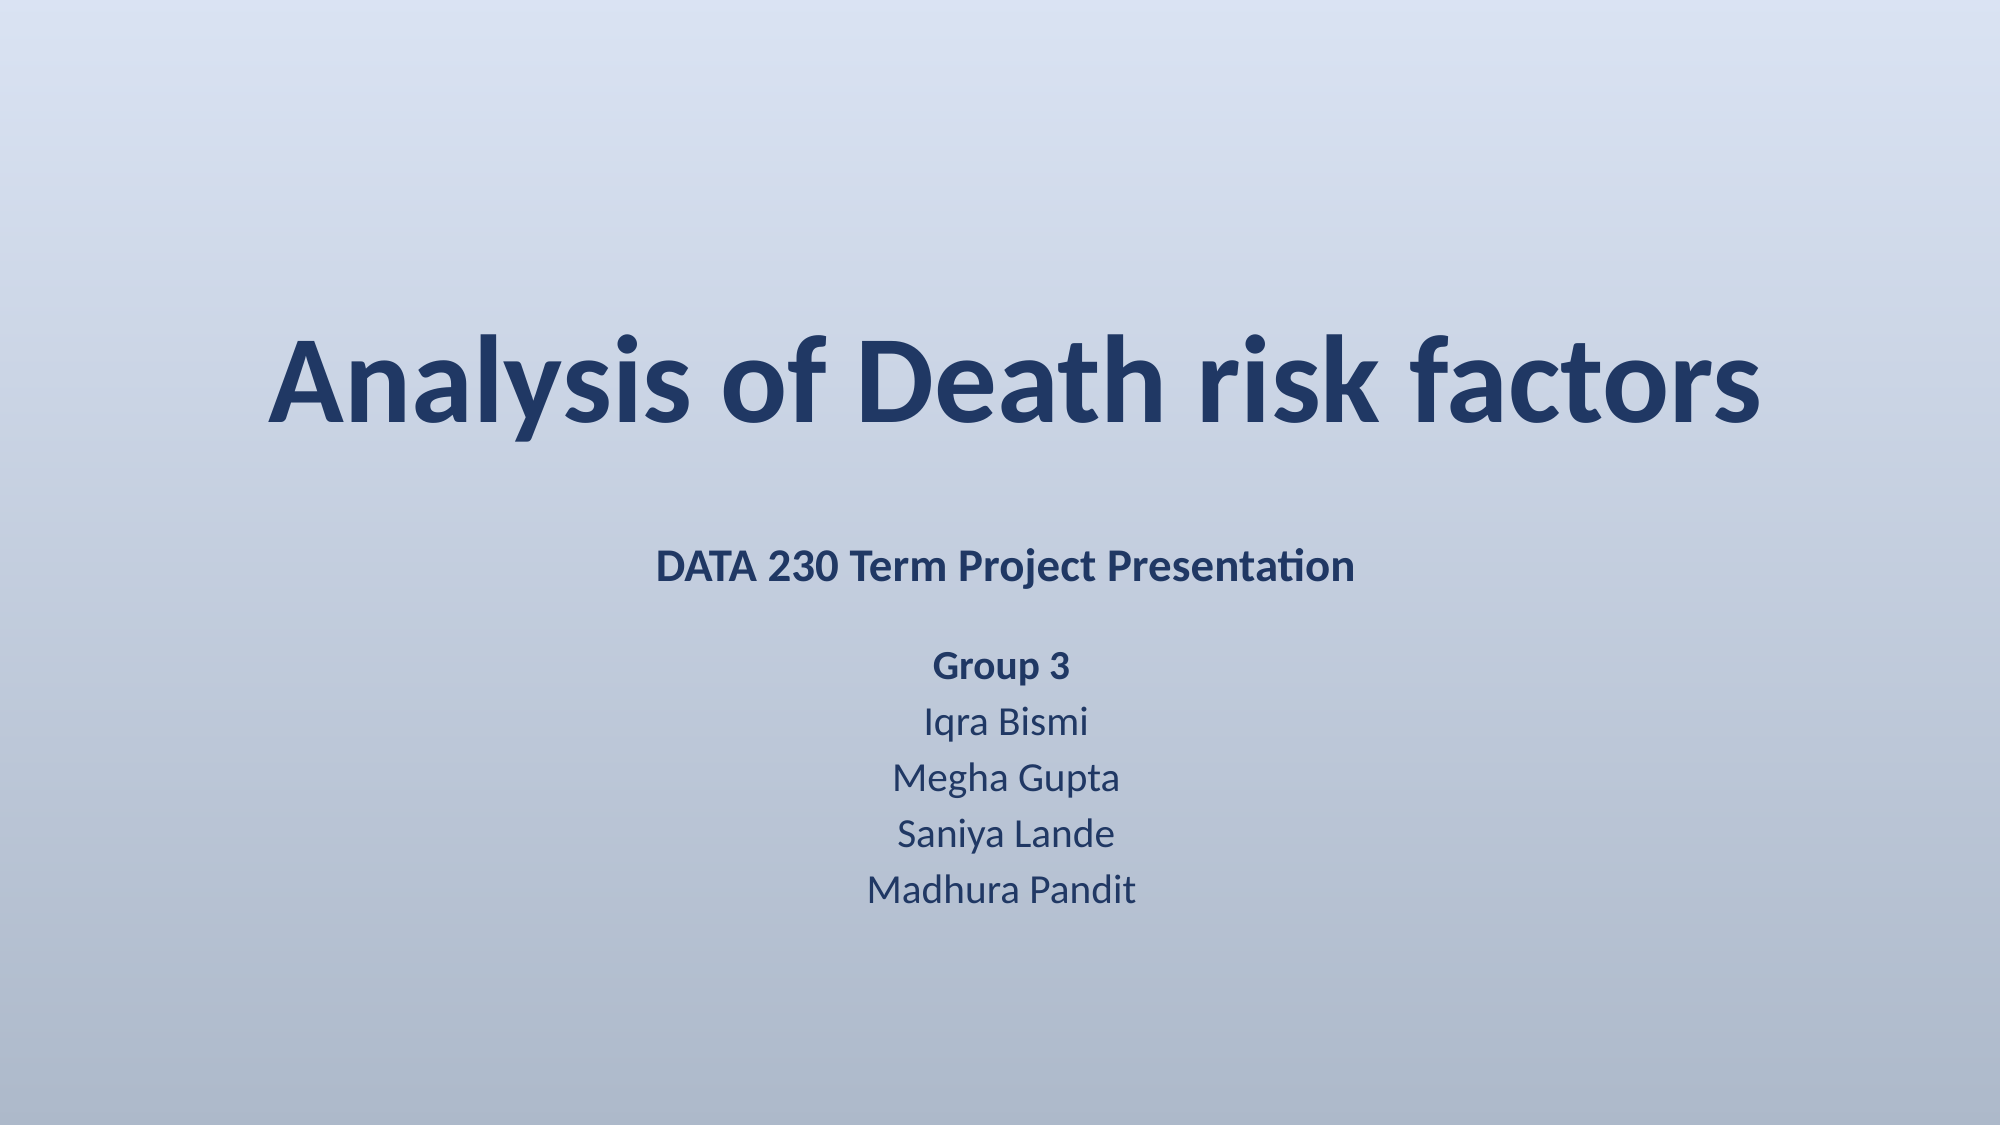

# Analysis of Death risk factors
DATA 230 Term Project Presentation

Group 3
Iqra Bismi
 Megha Gupta
Saniya Lande
Madhura Pandit